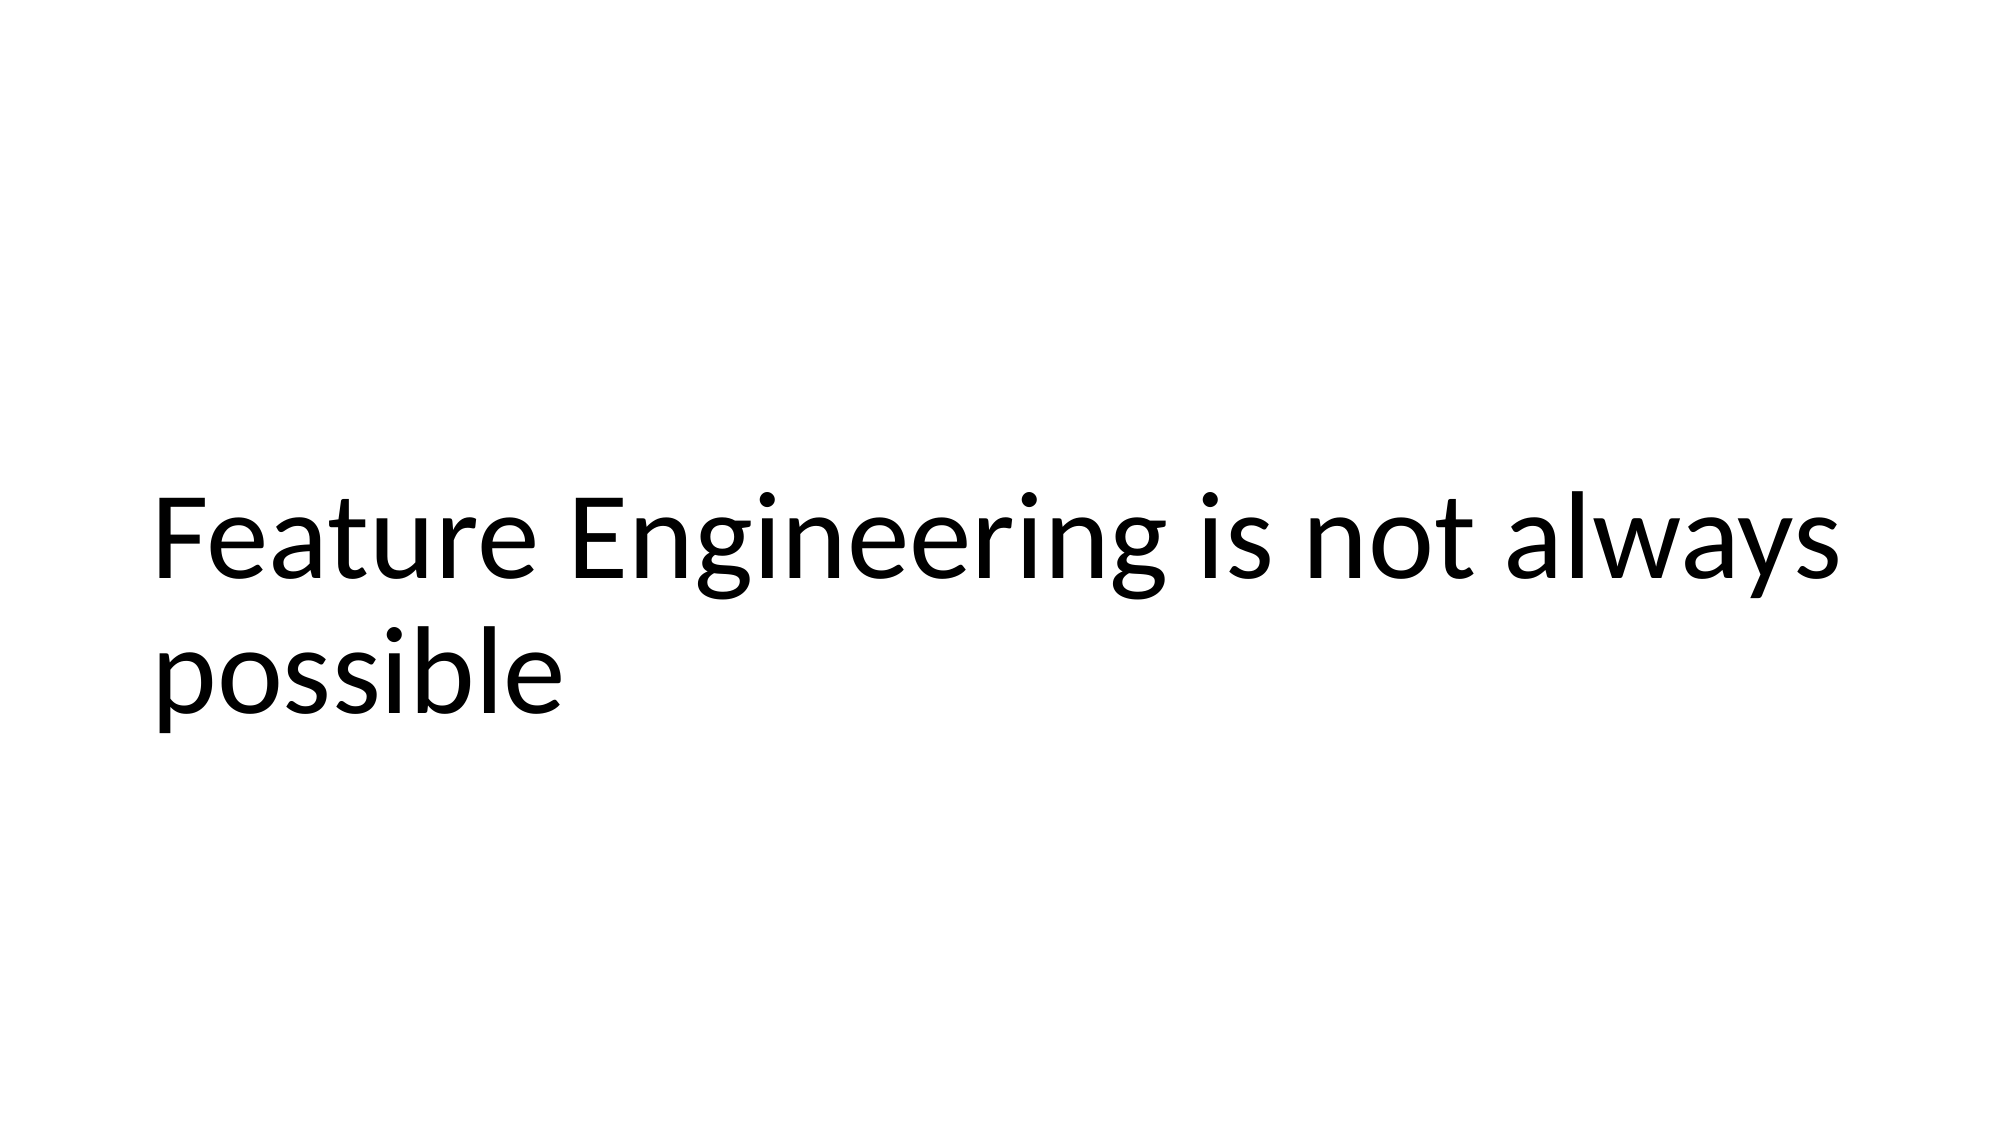

# Feature Engineering is not always possible